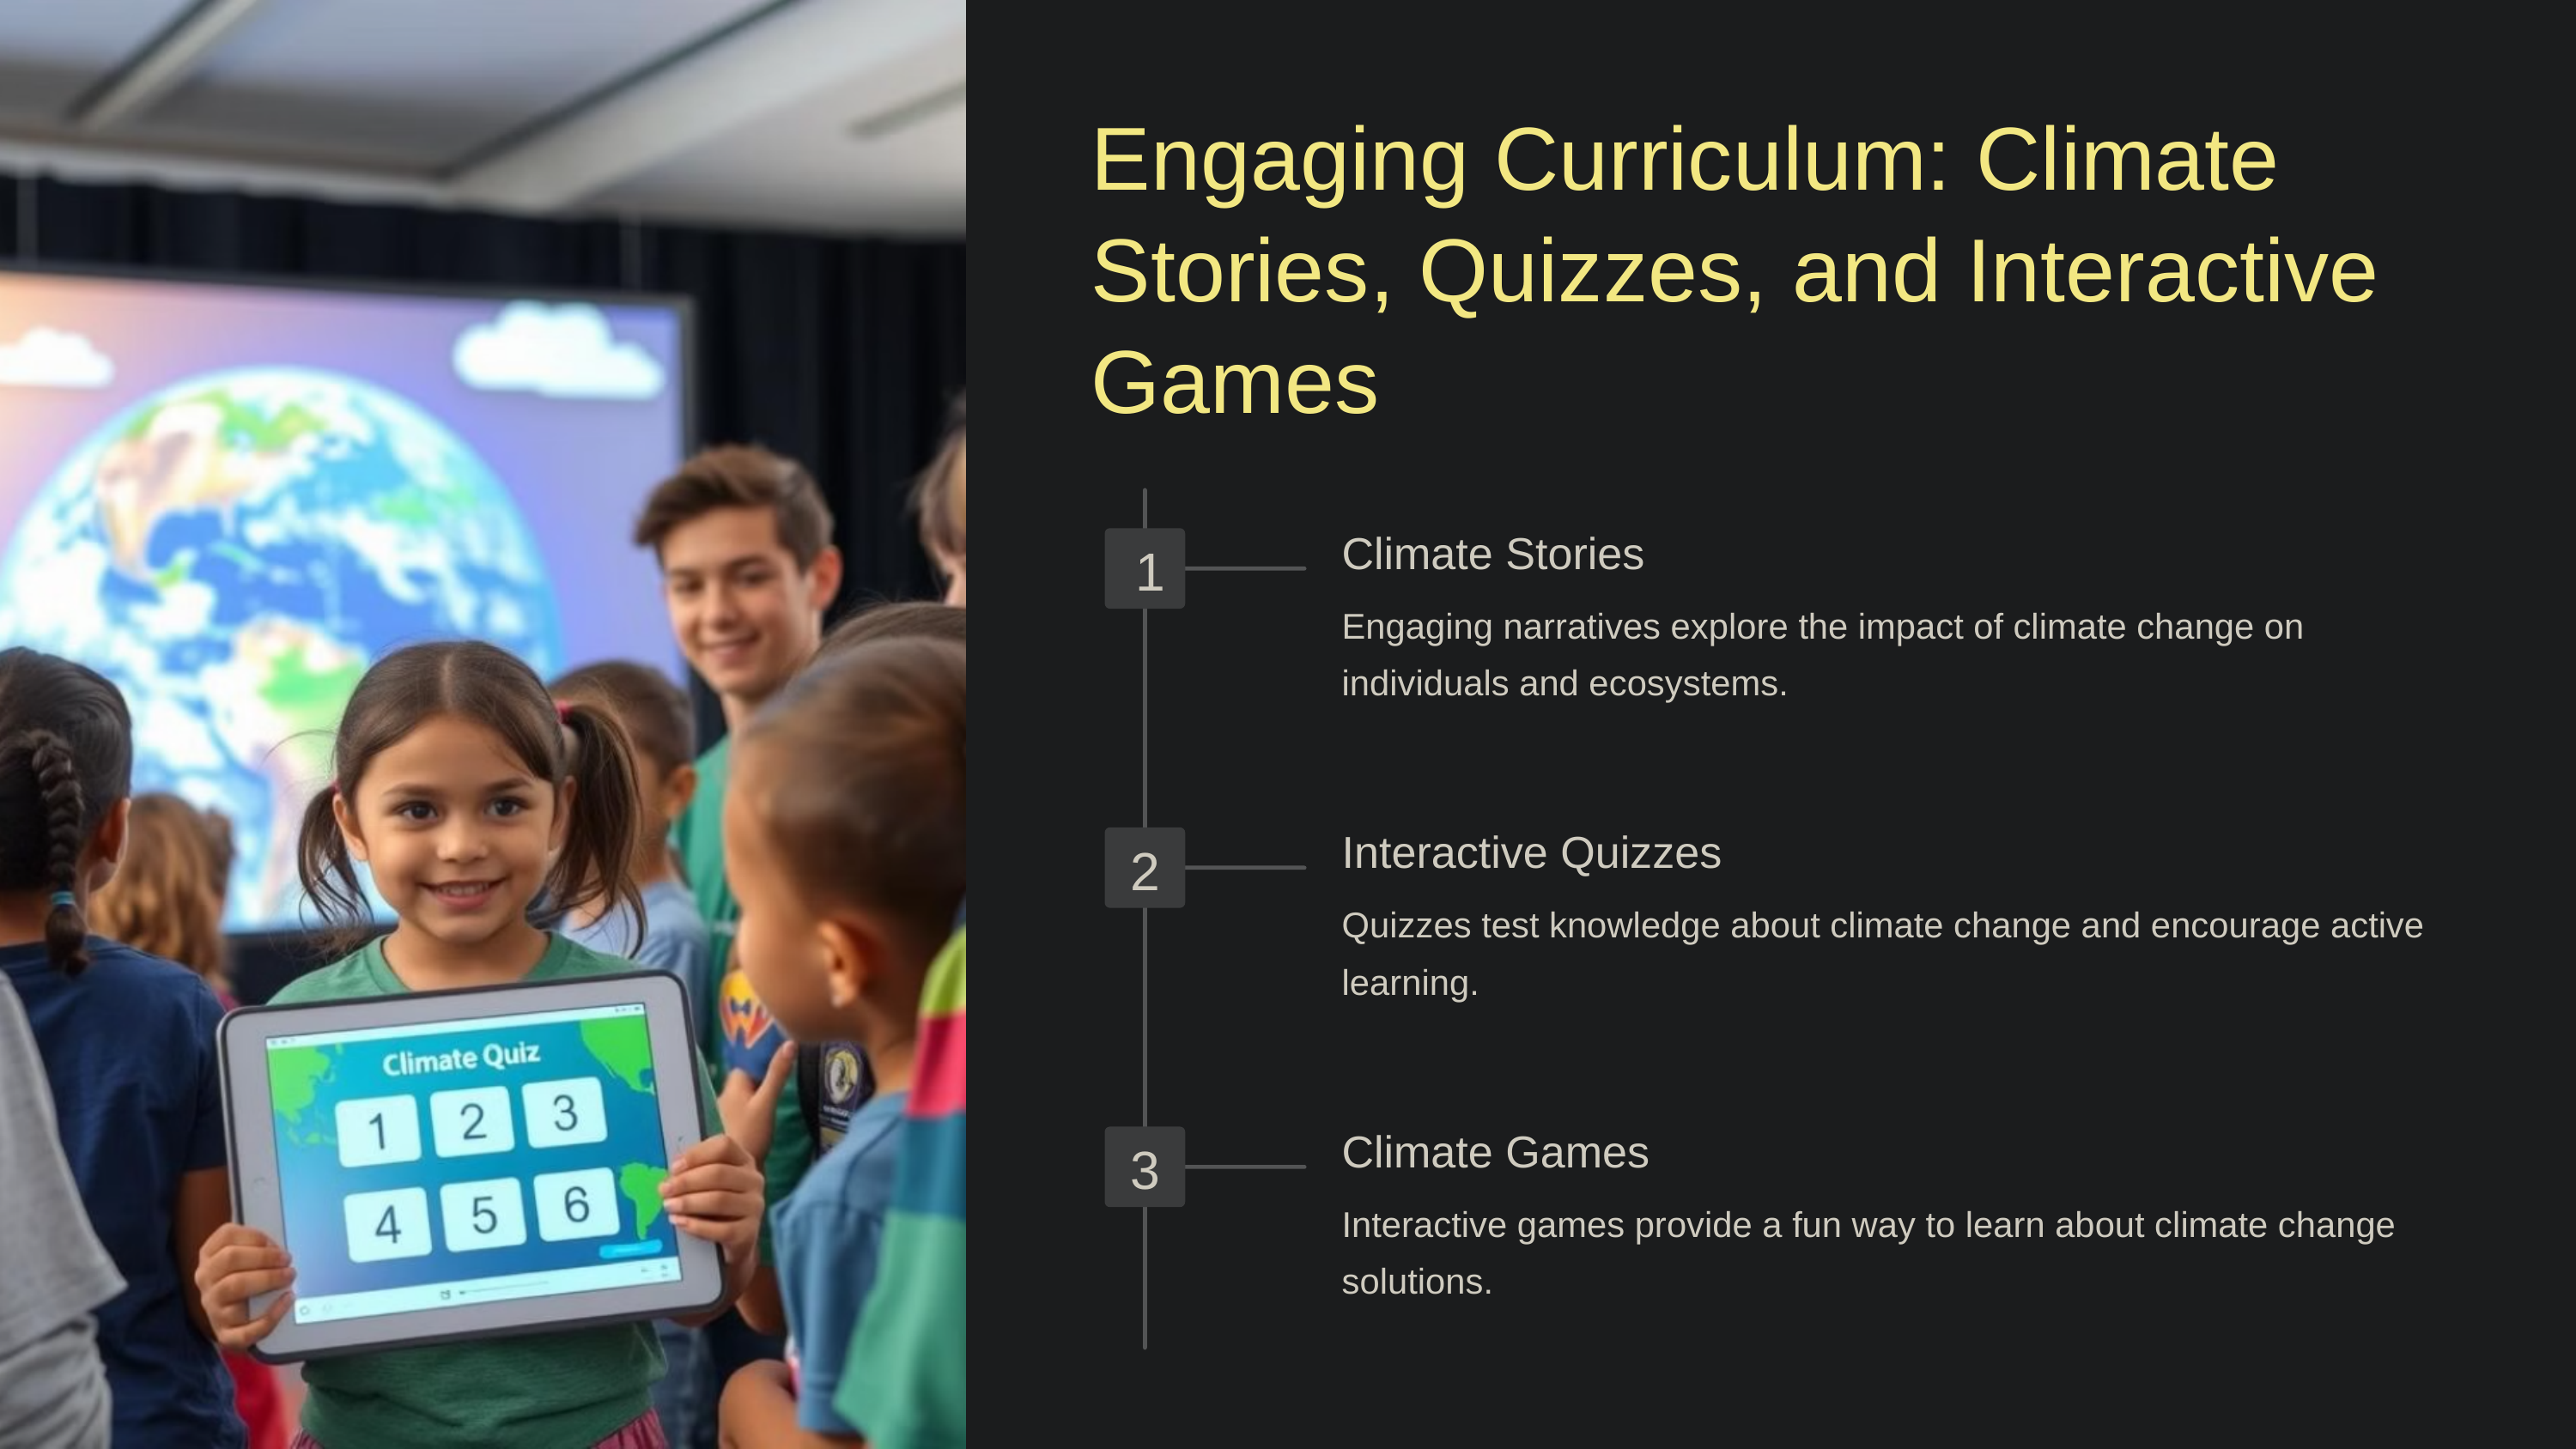

Engaging Curriculum: Climate Stories, Quizzes, and Interactive Games

Climate Stories

1

Engaging narratives explore the impact of climate change on individuals and ecosystems.
Interactive Quizzes

2

Quizzes test knowledge about climate change and encourage active learning.
Climate Games

3

Interactive games provide a fun way to learn about climate change solutions.